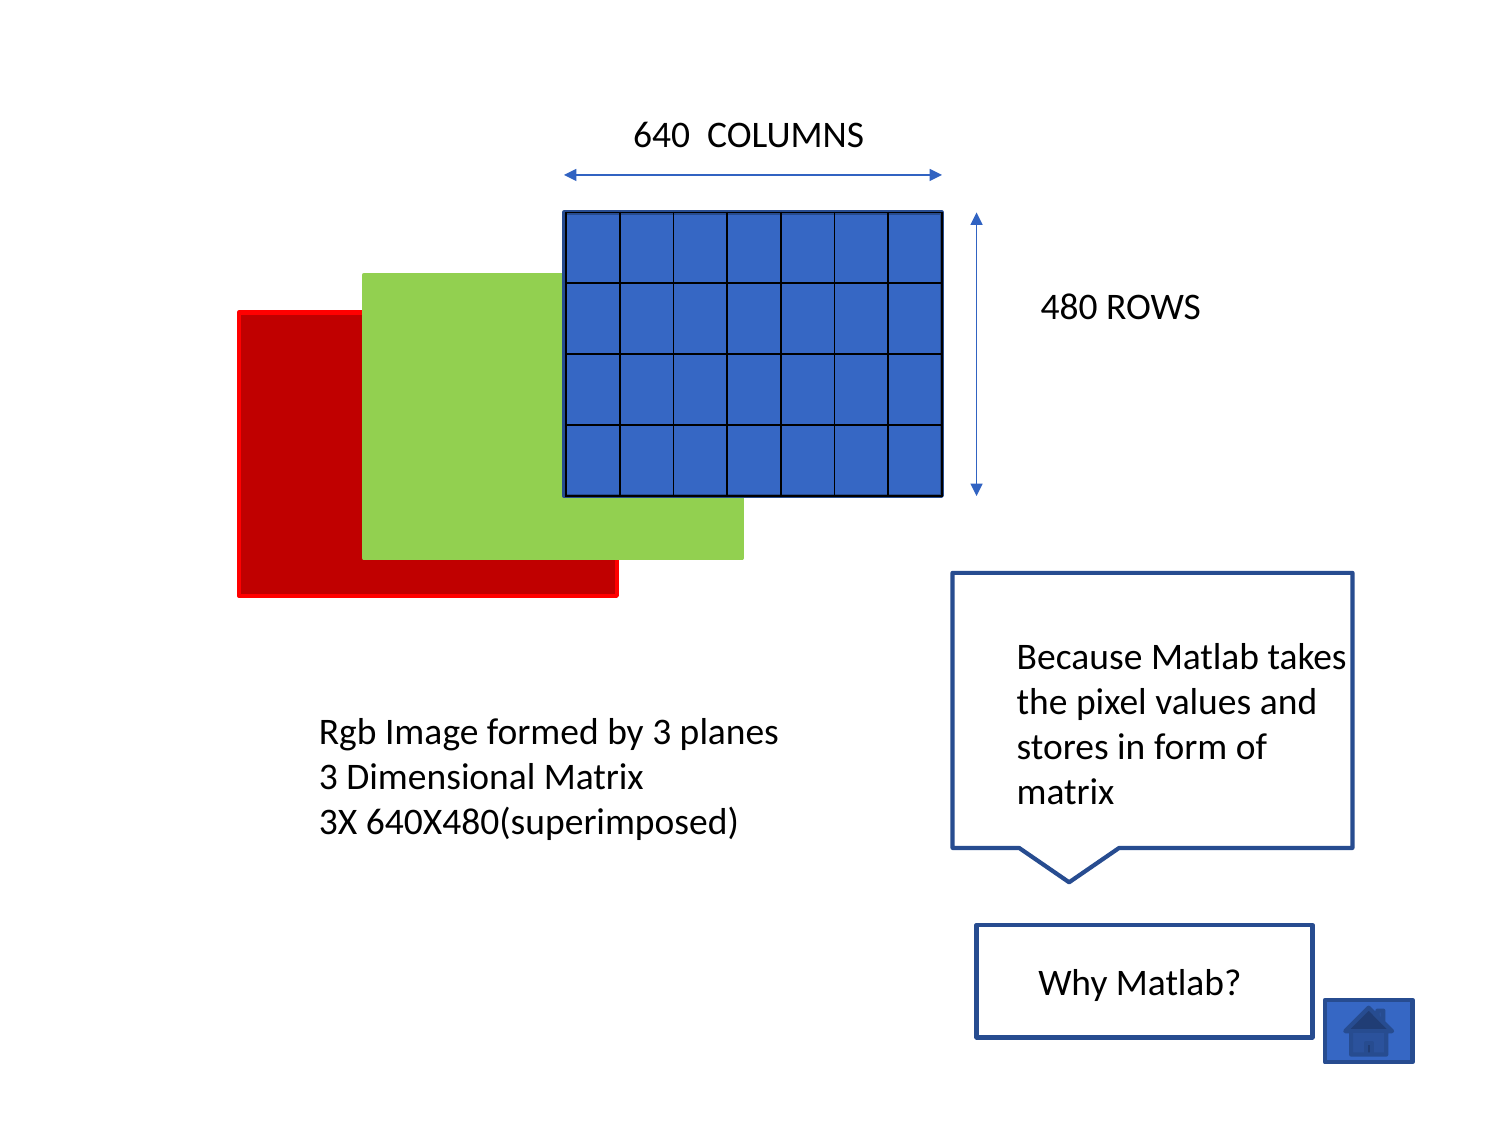

640  COLUMNS

|  |  |  |  |  |  |  |
| --- | --- | --- | --- | --- | --- | --- |
|  |  |  |  |  |  |  |
|  |  |  |  |  |  |  |
|  |  |  |  |  |  |  |

480 ROWS

Because Matlab takes
the pixel values and
stores in form of
matrix
Rgb Image formed by 3 planes
3 Dimensional Matrix
3X 640X480(superimposed)

Why Matlab?